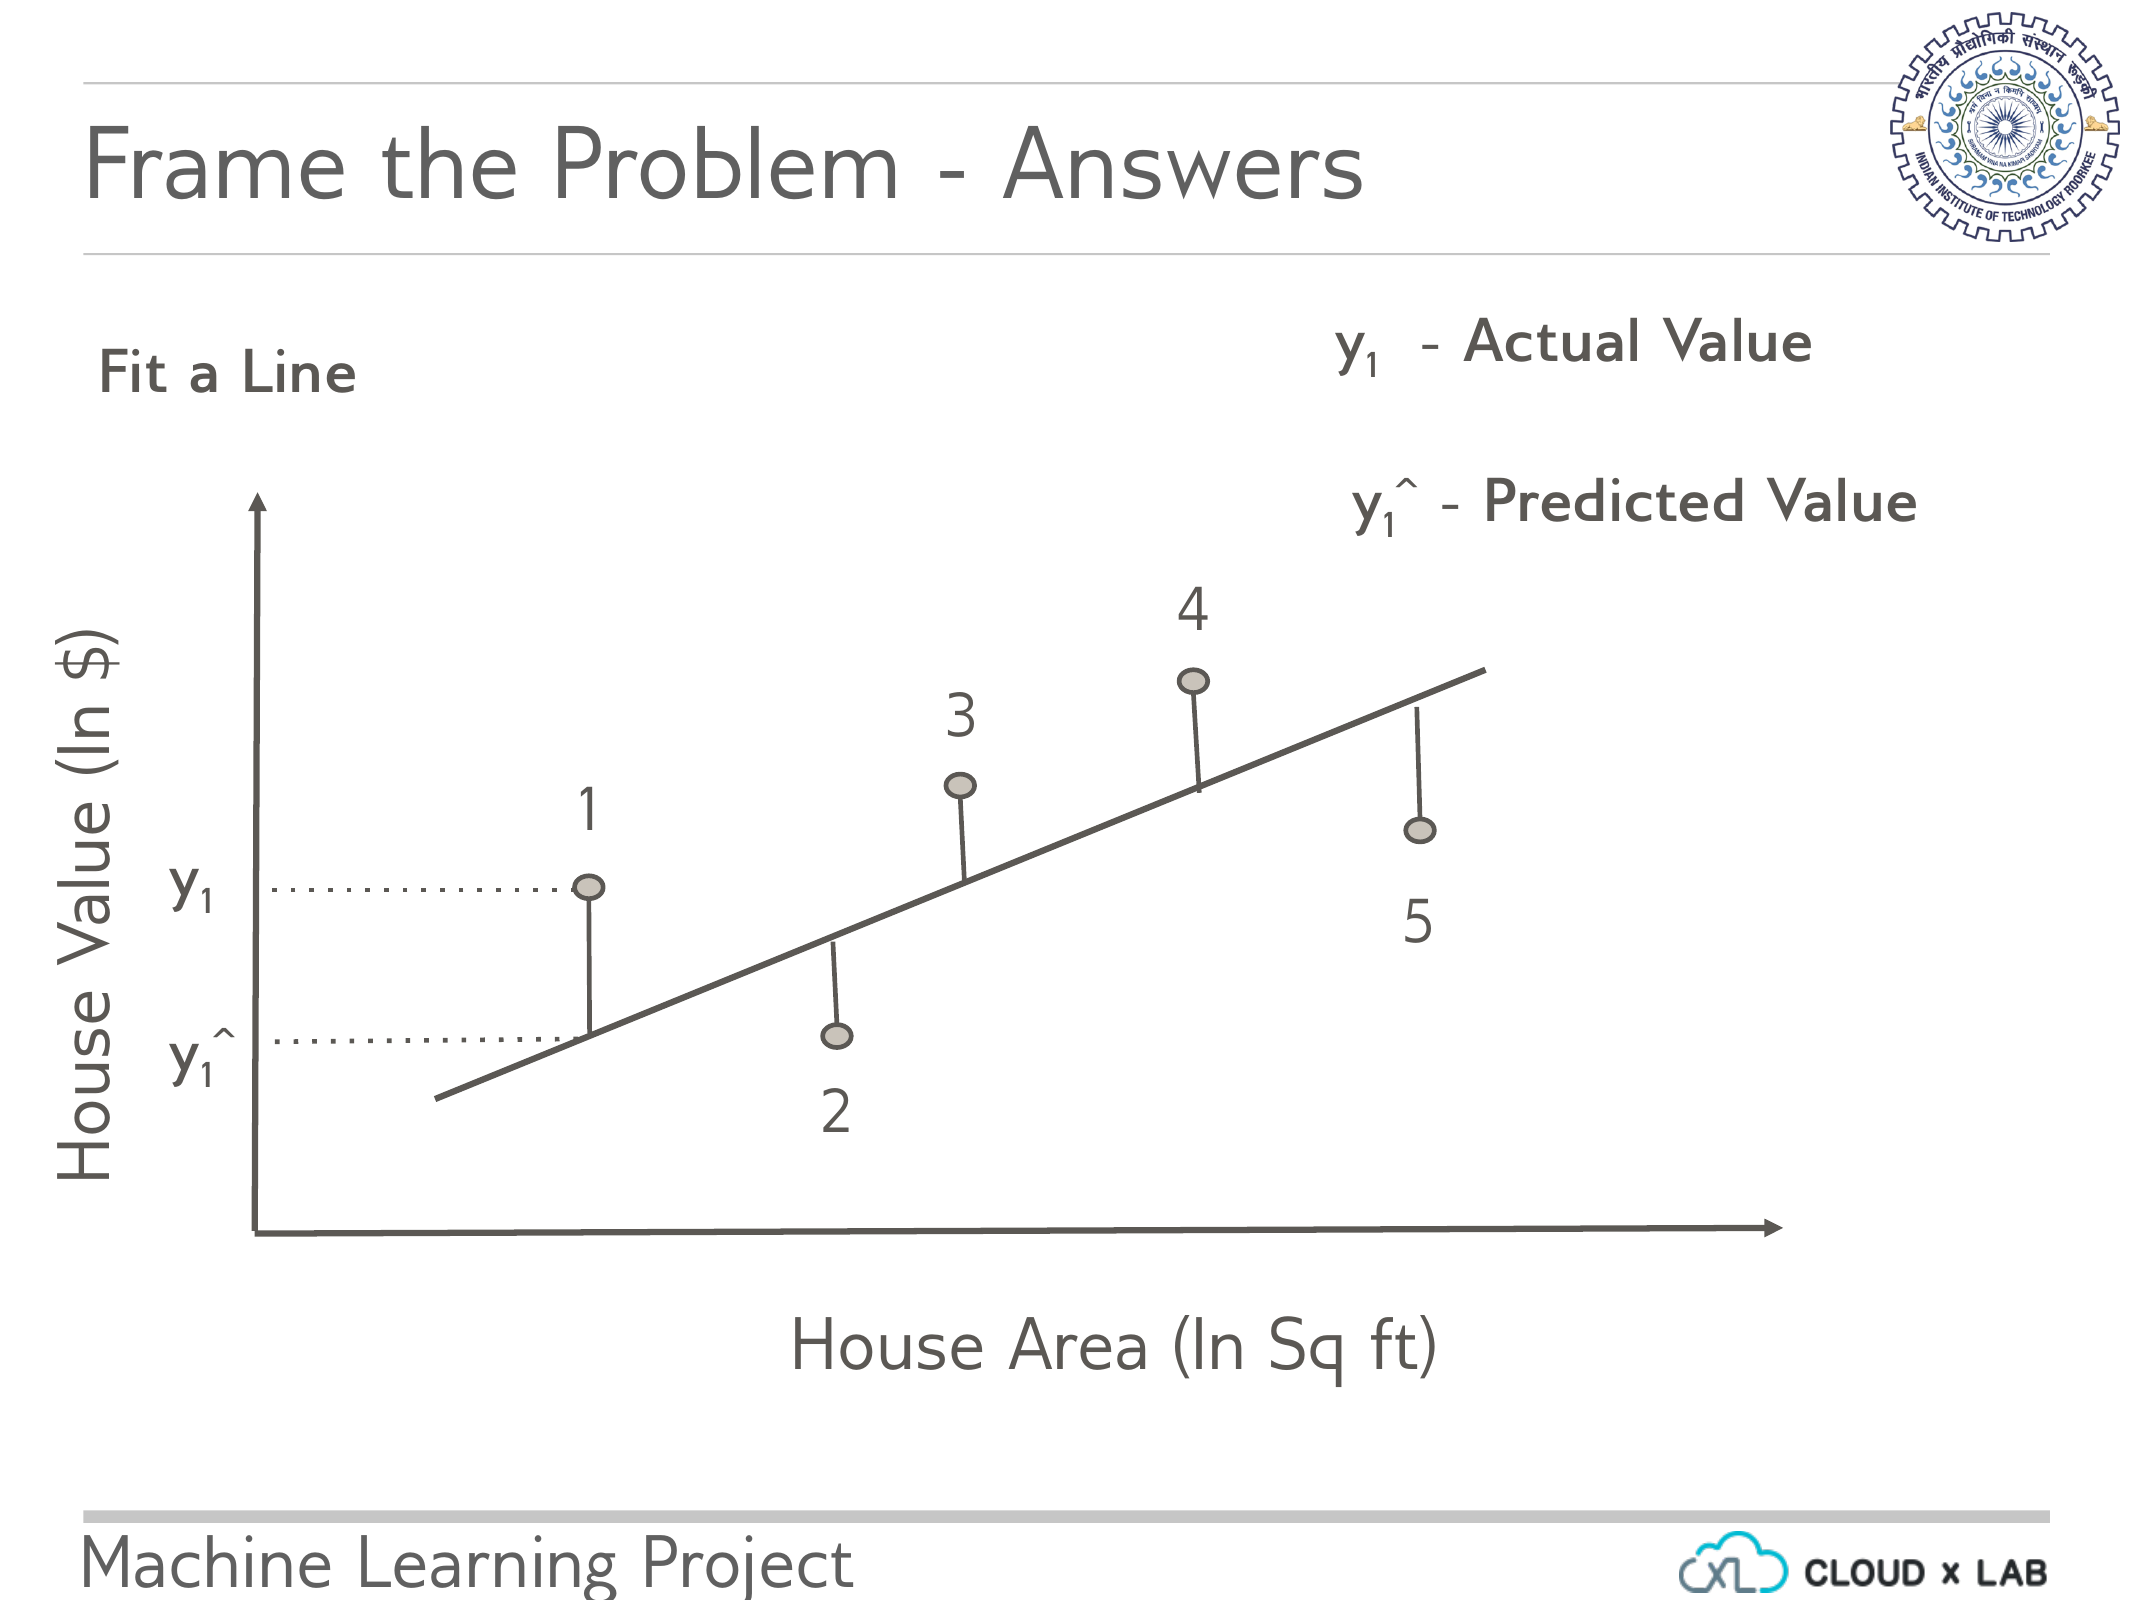

Frame the Problem - Answers
y1  - Actual Value

      y1^ - Predicted Value
Fit a Line

4
3

1

y1
House Value (In $)

5
y1^

2
House Area (In Sq ft)